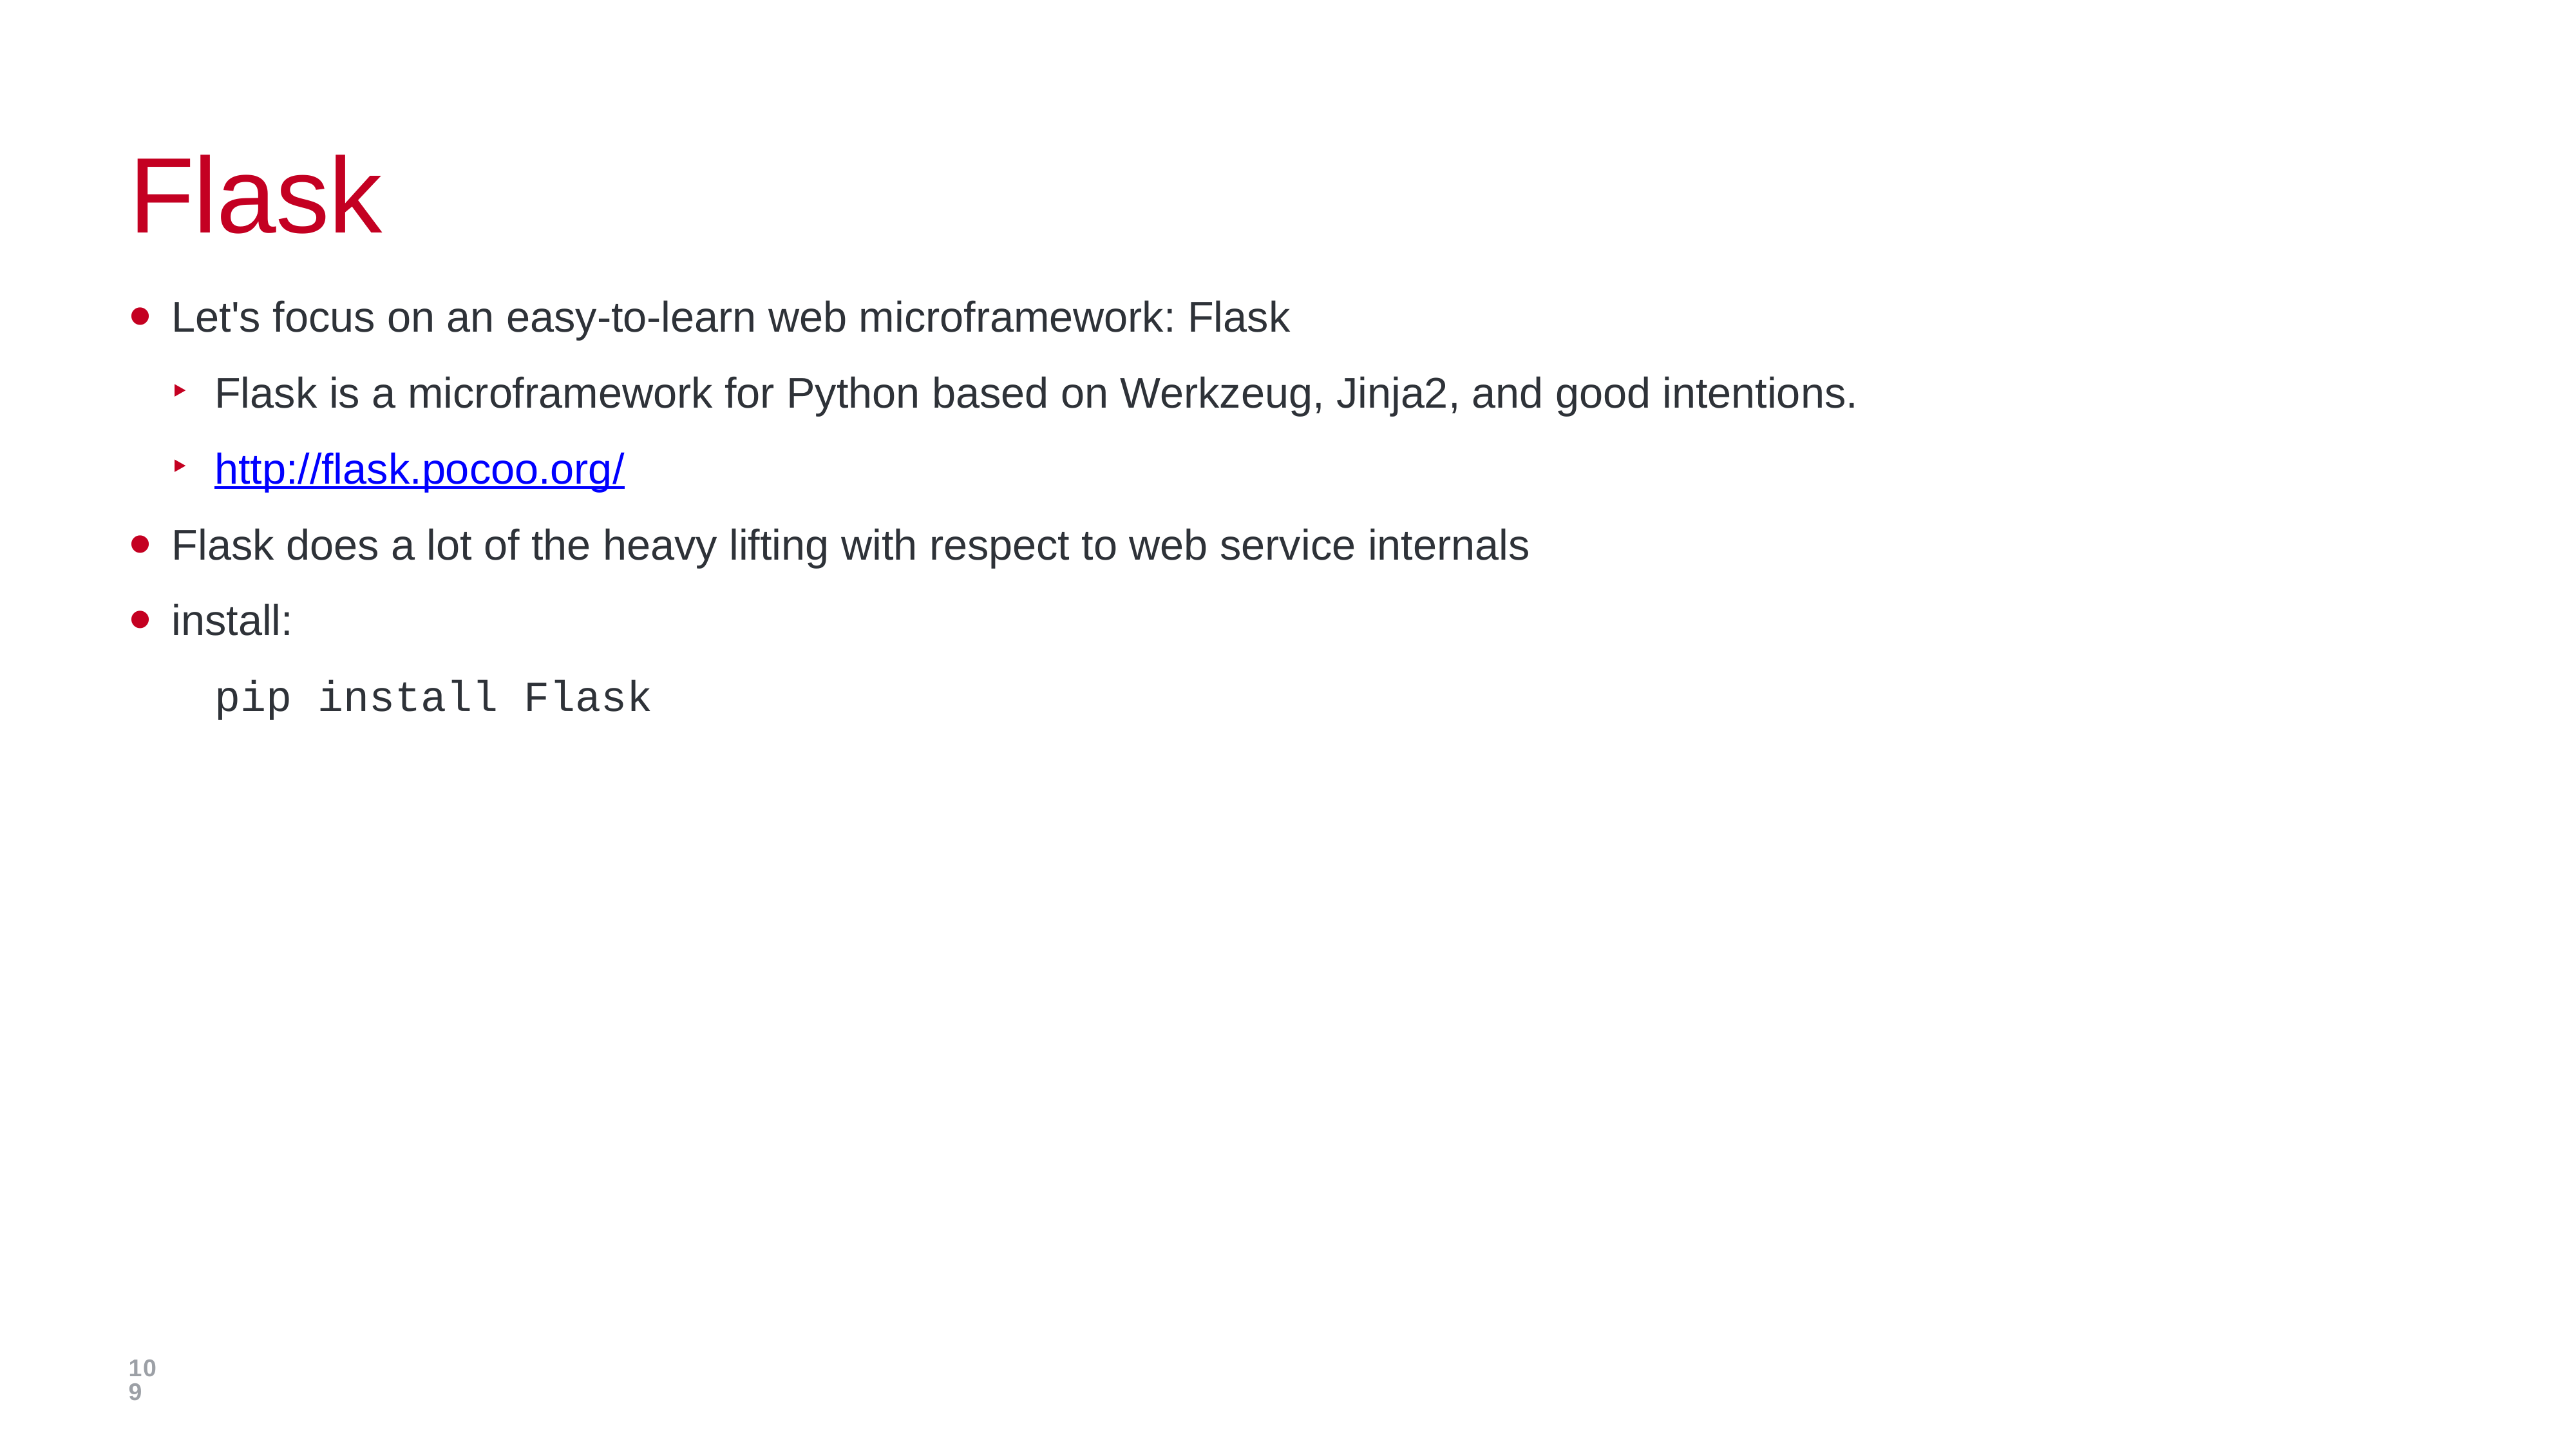

# Flask
Let's focus on an easy-to-learn web microframework: Flask
Flask is a microframework for Python based on Werkzeug, Jinja2, and good intentions.
http://flask.pocoo.org/
Flask does a lot of the heavy lifting with respect to web service internals
install:
pip install Flask
109